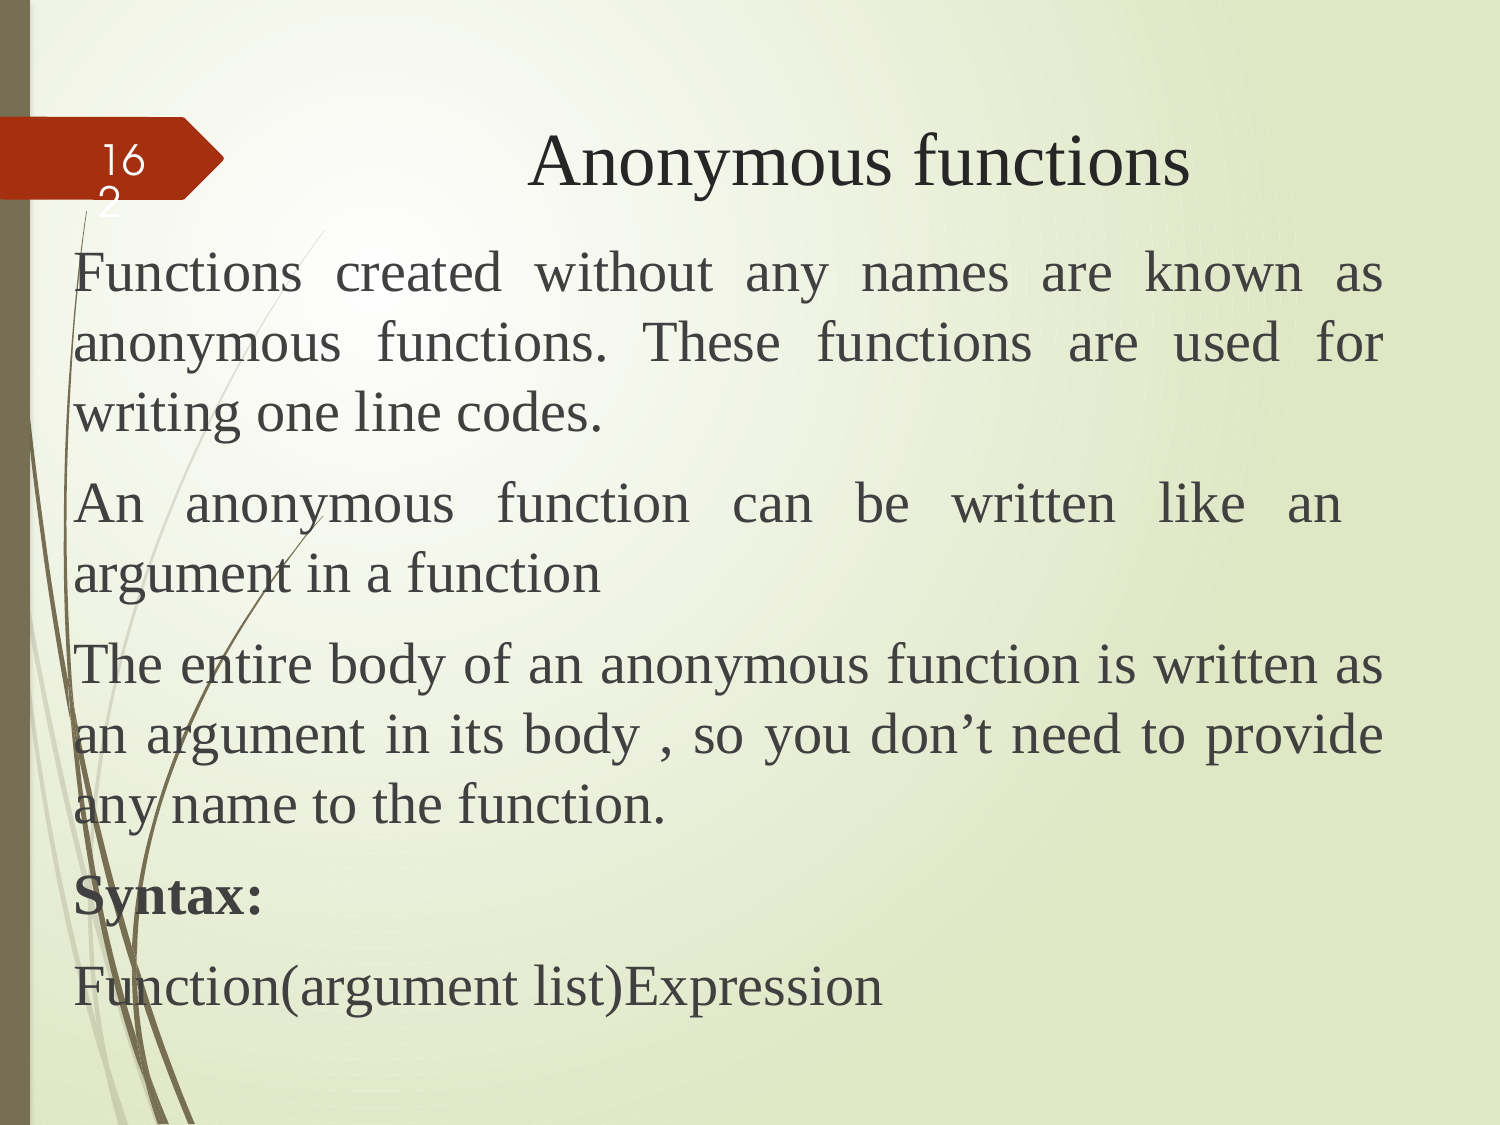

# Anonymous functions
162
Functions created without any names are known as anonymous functions. These functions are used for writing one line codes.
An anonymous function can be written like an  argument in a function
The entire body of an anonymous function is written as an argument in its body , so you don’t need to provide any name to the function.
Syntax:
Function(argument list)Expression